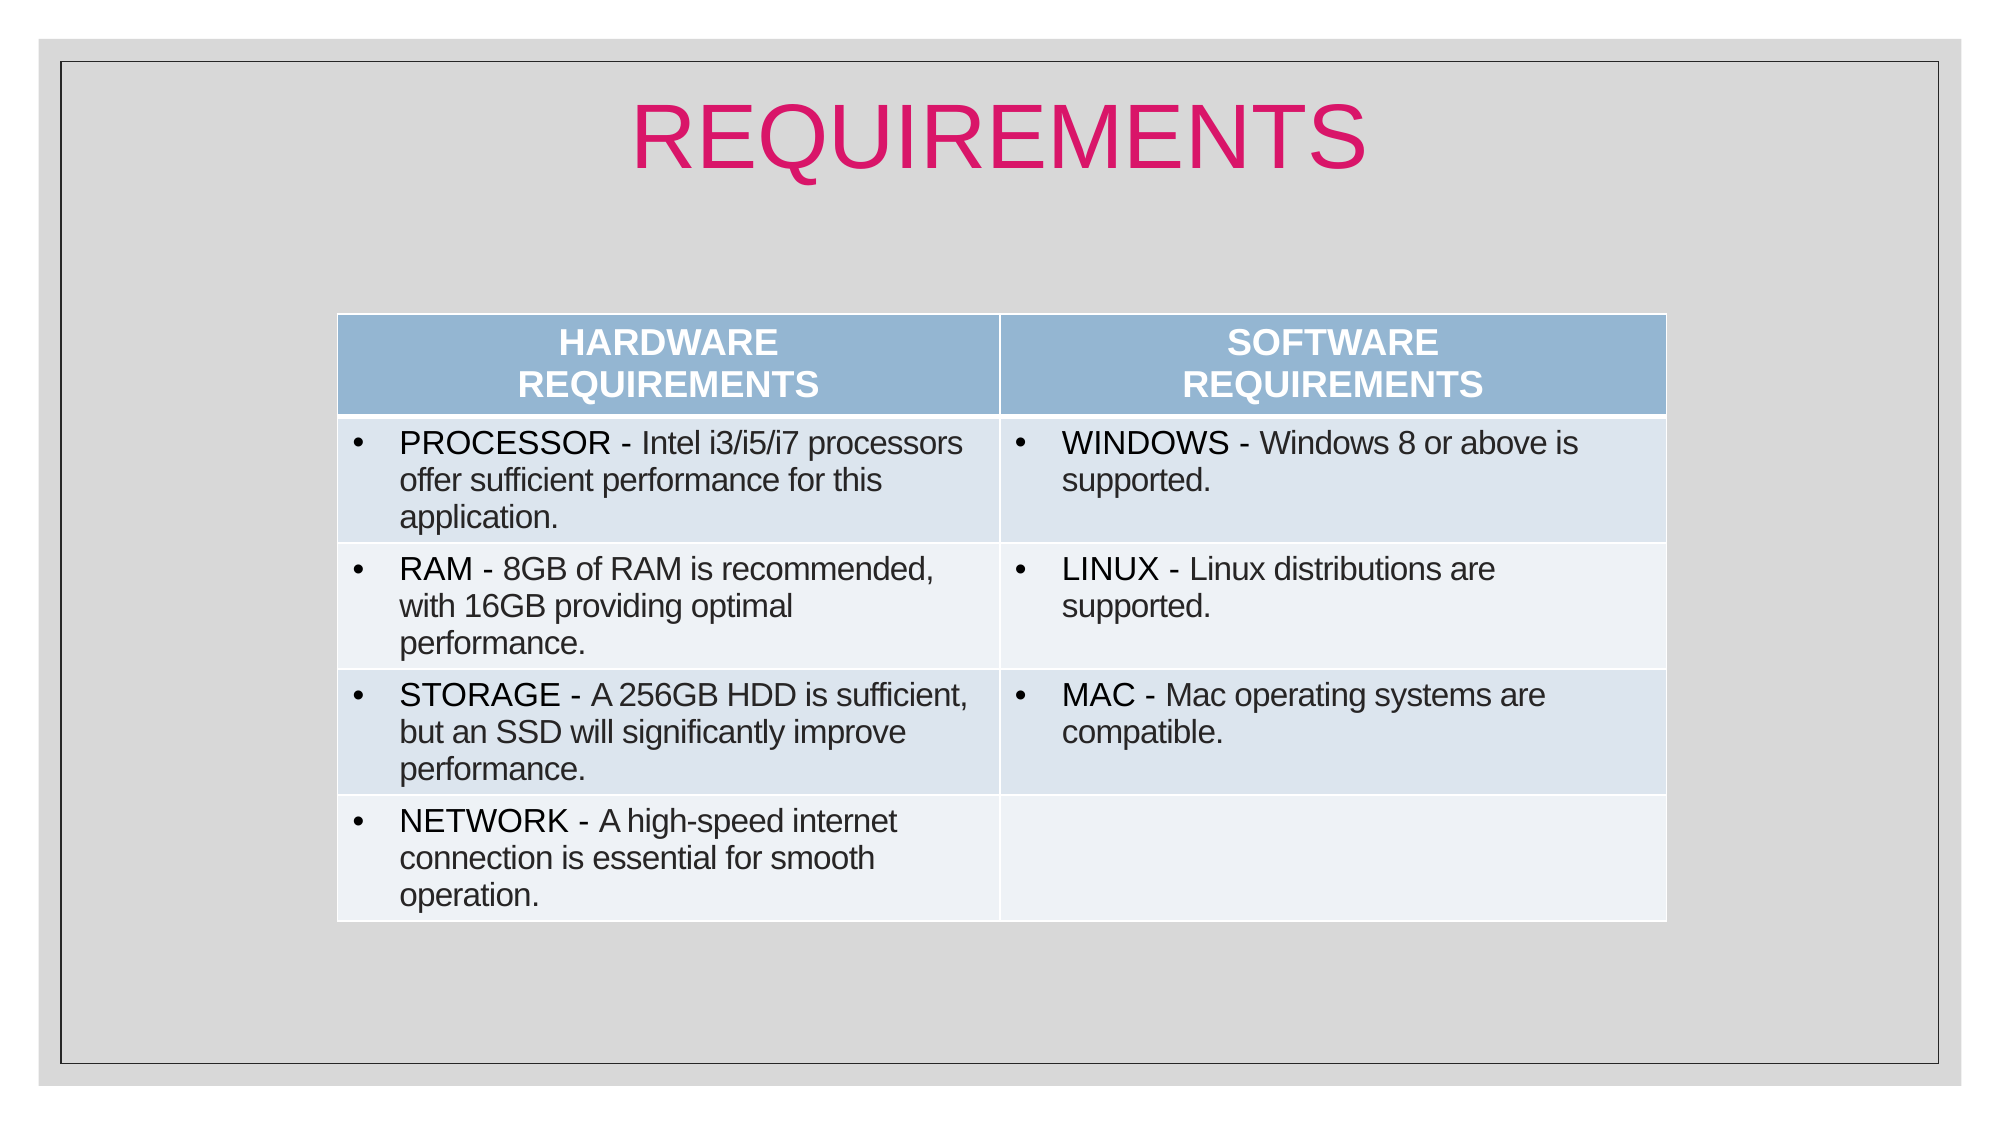

# REQUIREMENTS
| HARDWARE REQUIREMENTS | SOFTWARE REQUIREMENTS |
| --- | --- |
| PROCESSOR - Intel i3/i5/i7 processors offer sufficient performance for this application. | WINDOWS - Windows 8 or above is supported. |
| RAM - 8GB of RAM is recommended, with 16GB providing optimal performance. | LINUX - Linux distributions are supported. |
| STORAGE - A 256GB HDD is sufficient, but an SSD will significantly improve performance. | MAC - Mac operating systems are compatible. |
| NETWORK - A high-speed internet connection is essential for smooth operation. |  |